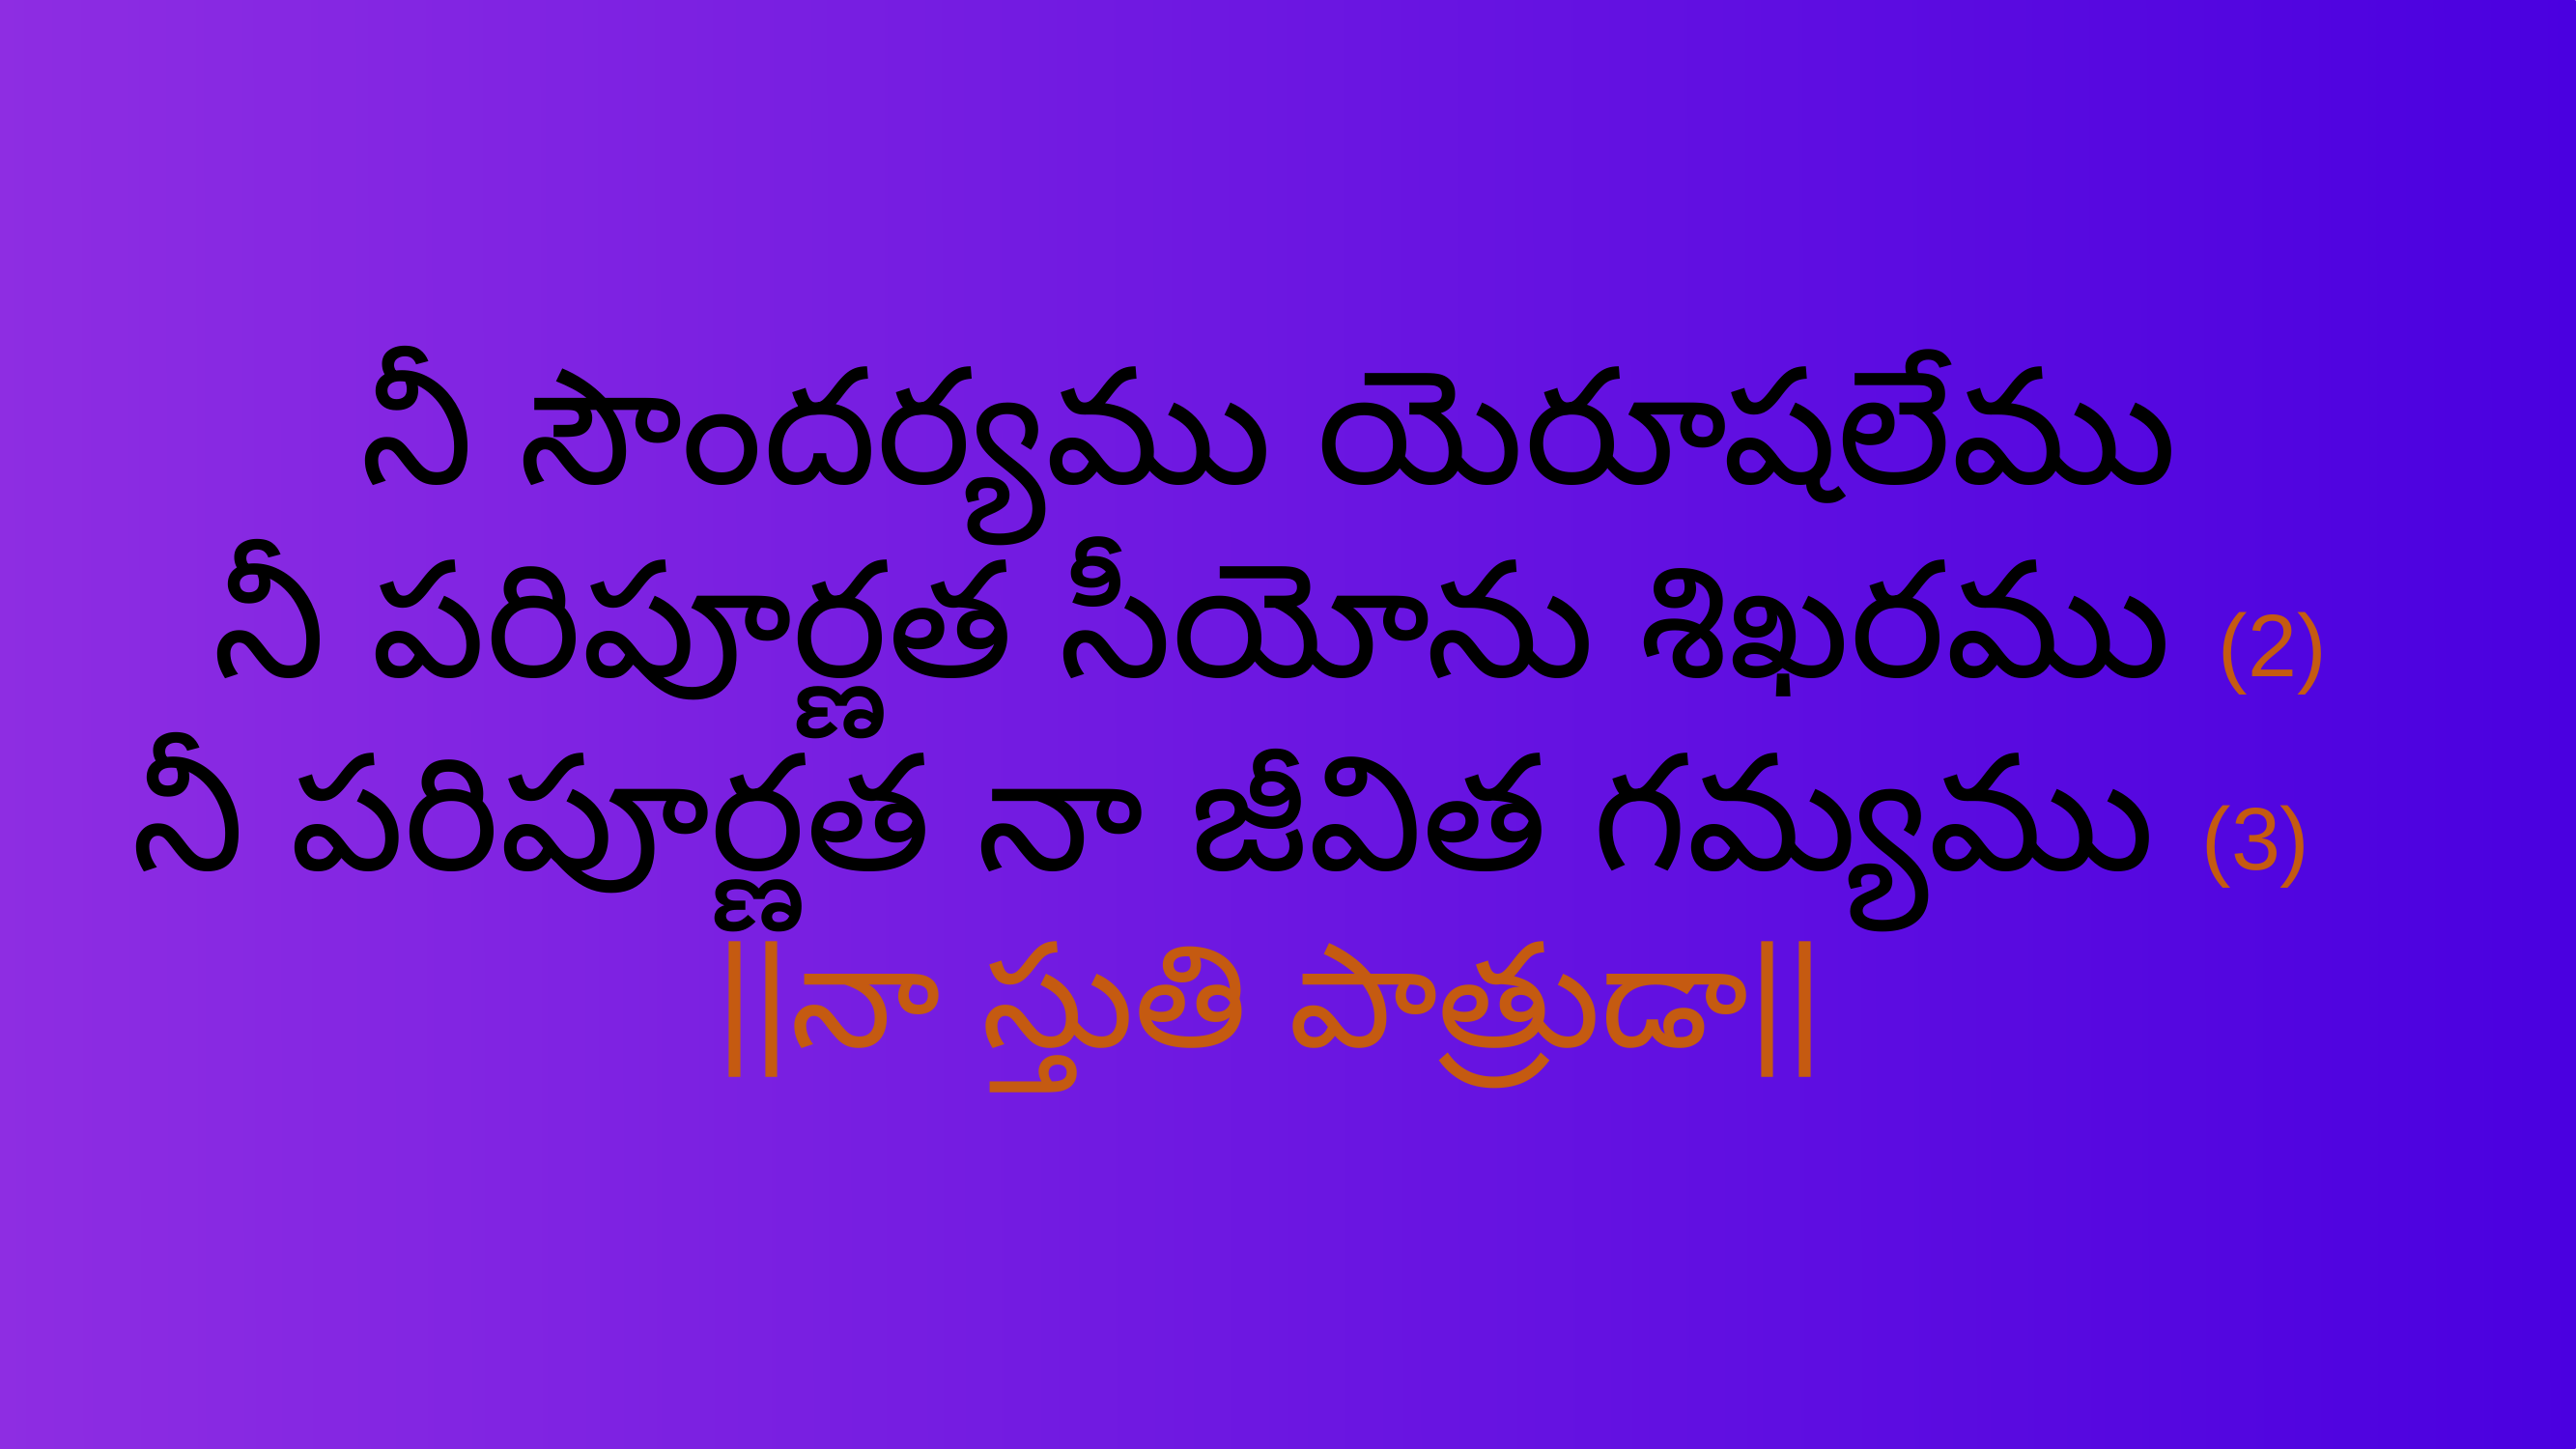

నీ సౌందర్యము యెరూషలేము
నీ పరిపూర్ణత సీయోను శిఖరము (2)
నీ పరిపూర్ణత నా జీవిత గమ్యము (3)
||నా స్తుతి పాత్రుడా||